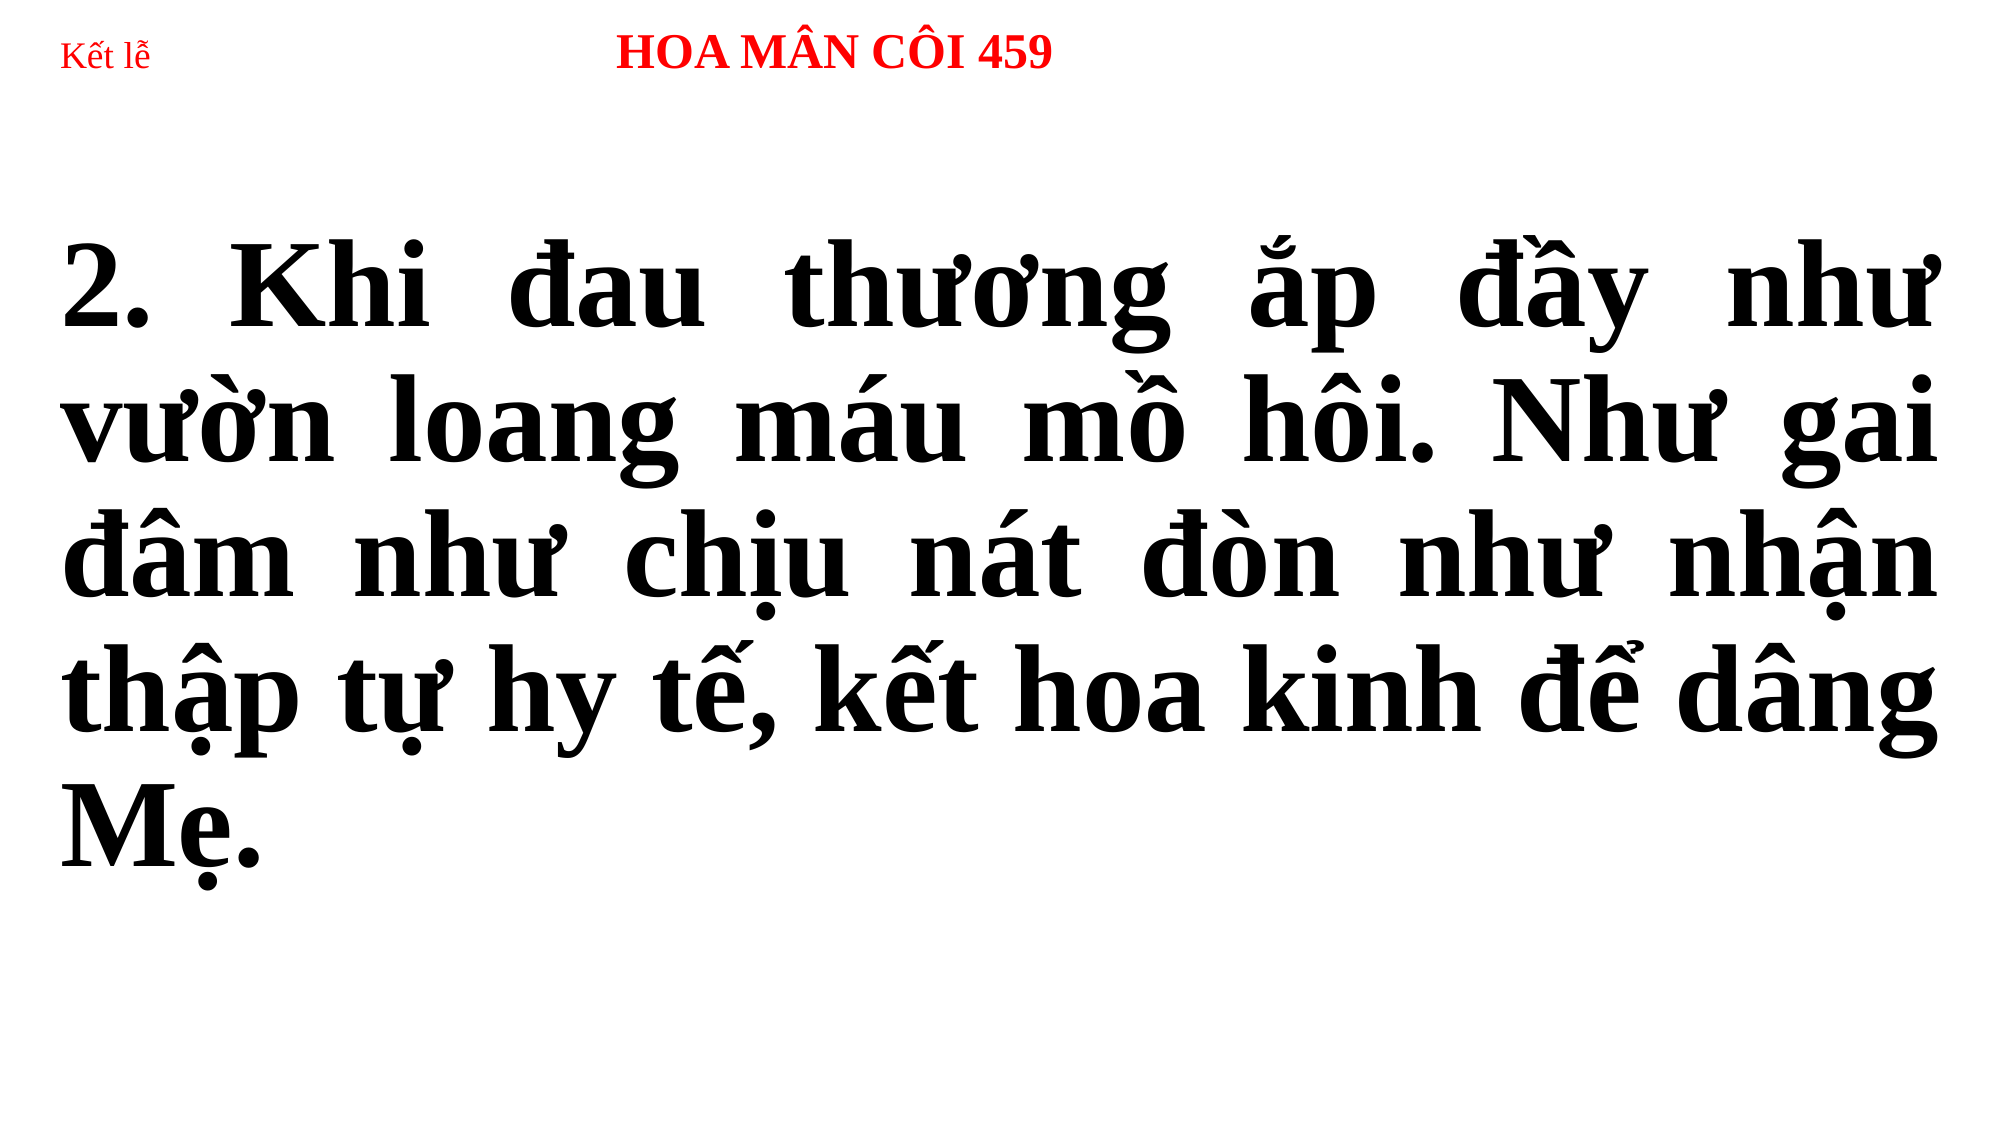

# Kết lễ                                                 HOA MÂN CÔI 459
2. Khi đau thương ắp đầy như vườn loang máu mồ hôi. Như gai đâm như chịu nát đòn như nhận thập tự hy tế, kết hoa kinh để dâng Mẹ.